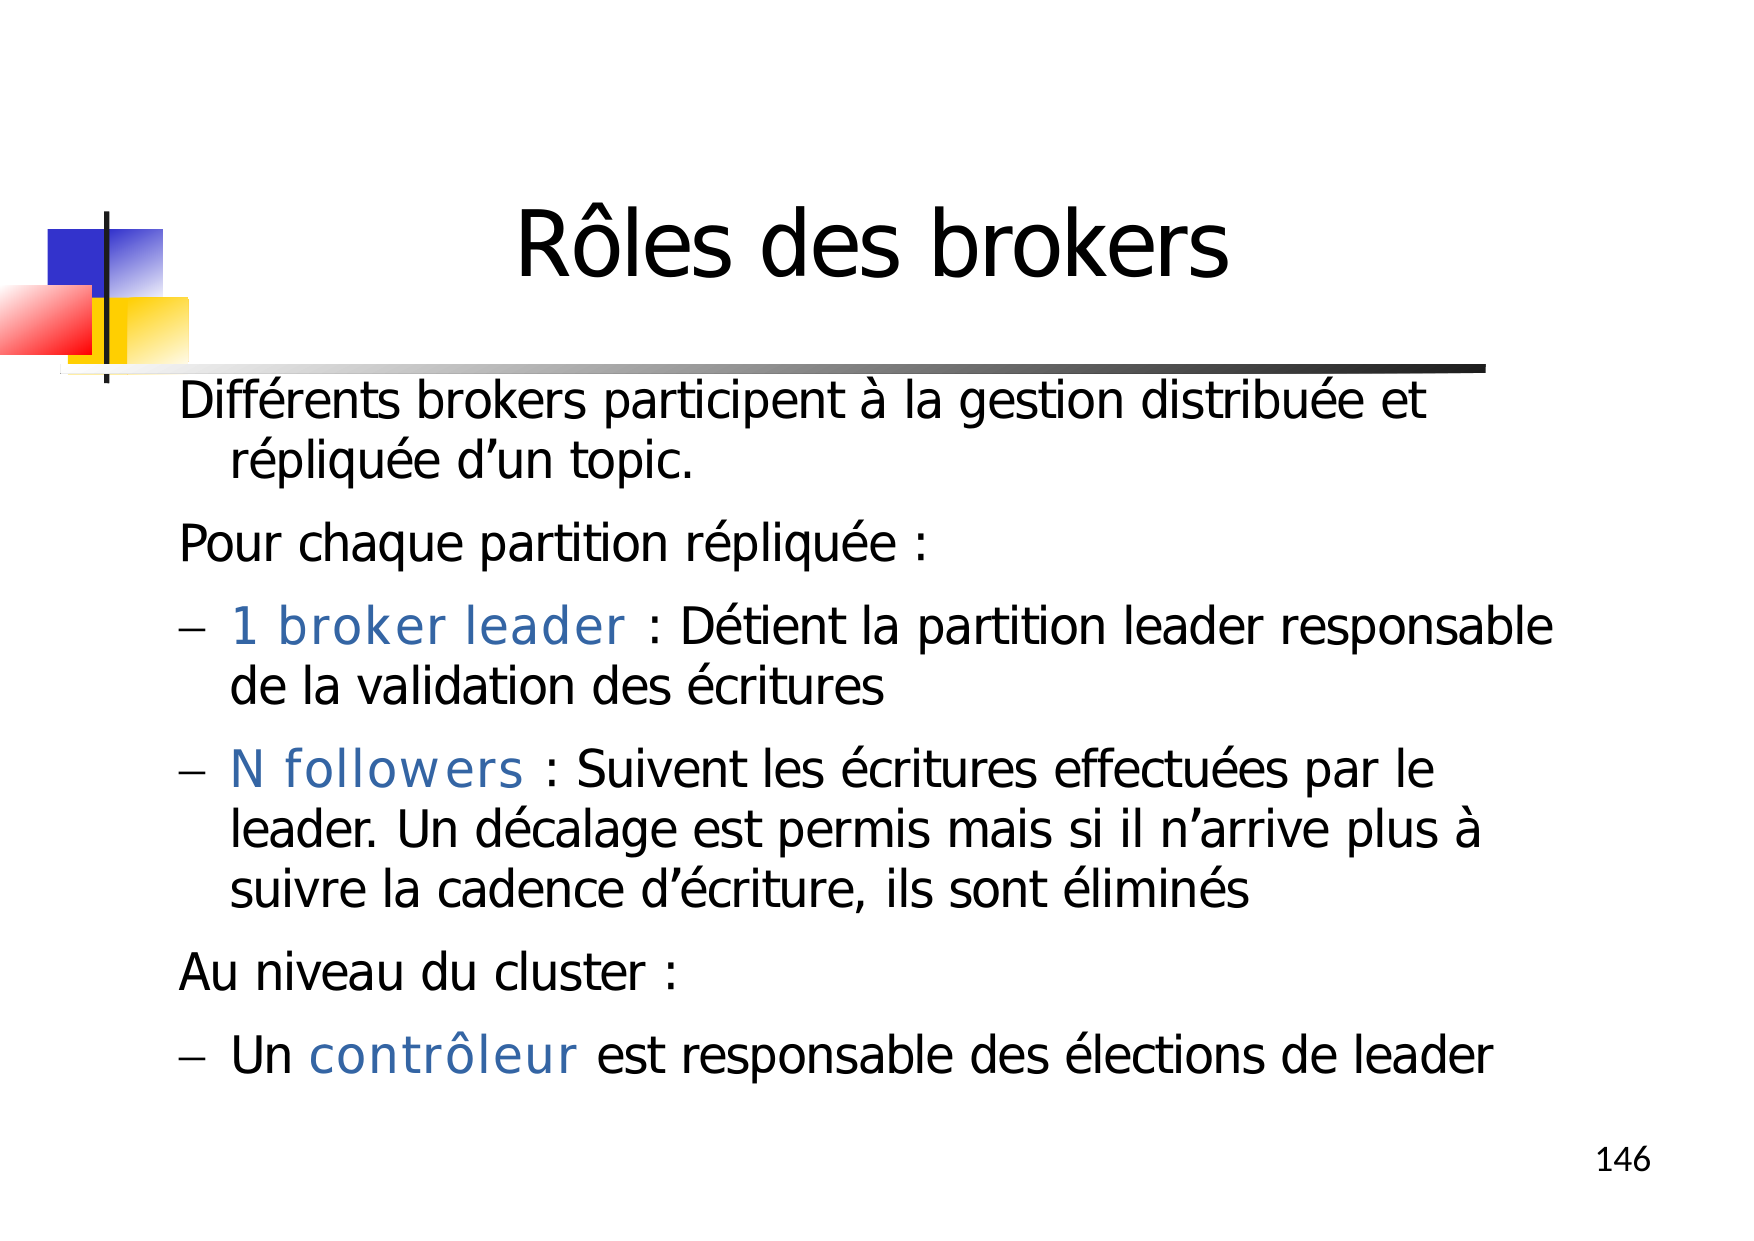

Rôles des brokers
Différents brokers participent à la gestion distribuée et répliquée d’un topic.
Pour chaque partition répliquée :
1 broker leader : Détient la partition leader responsable de la validation des écritures
N followers : Suivent les écritures effectuées par le leader. Un décalage est permis mais si il n’arrive plus à suivre la cadence d’écriture, ils sont éliminés
Au niveau du cluster :
Un contrôleur est responsable des élections de leader